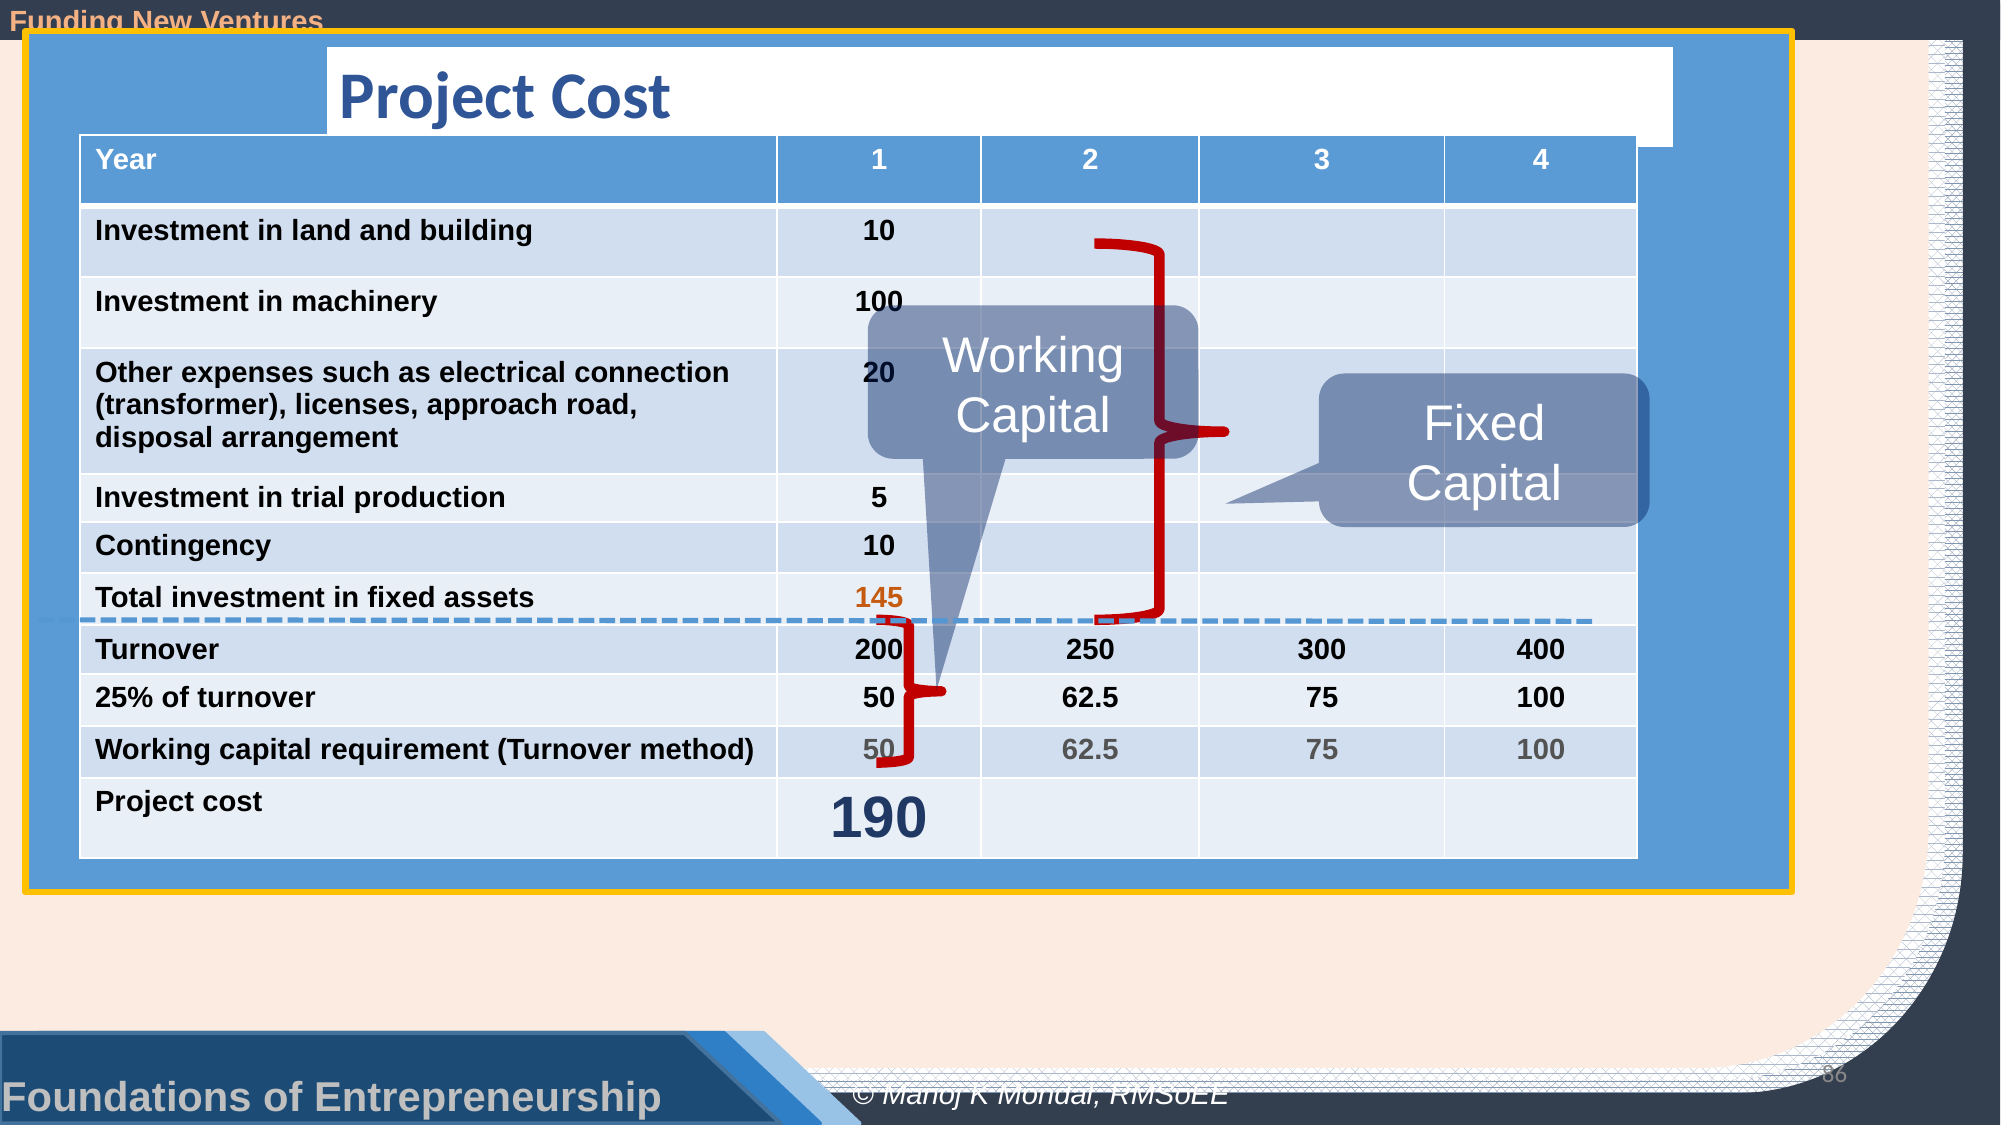

# Project Cost
| Year | 1 | 2 | 3 | 4 |
| --- | --- | --- | --- | --- |
| Investment in land and building | 10 |  |  |  |
| Investment in machinery | 100 |  |  |  |
| Other expenses such as electrical connection (transformer), licenses, approach road, disposal arrangement | 20 |  |  |  |
| Investment in trial production | 5 |  |  |  |
| Contingency | 10 |  |  |  |
| Total investment in fixed assets | 145 |  |  |  |
| Turnover | 200 | 250 | 300 | 400 |
| 25% of turnover | 50 | 62.5 | 75 | 100 |
| Working capital requirement (Turnover method) | 50 | 62.5 | 75 | 100 |
| Project cost | 190 |  |  |  |

Working Capital
Fixed Capital

86